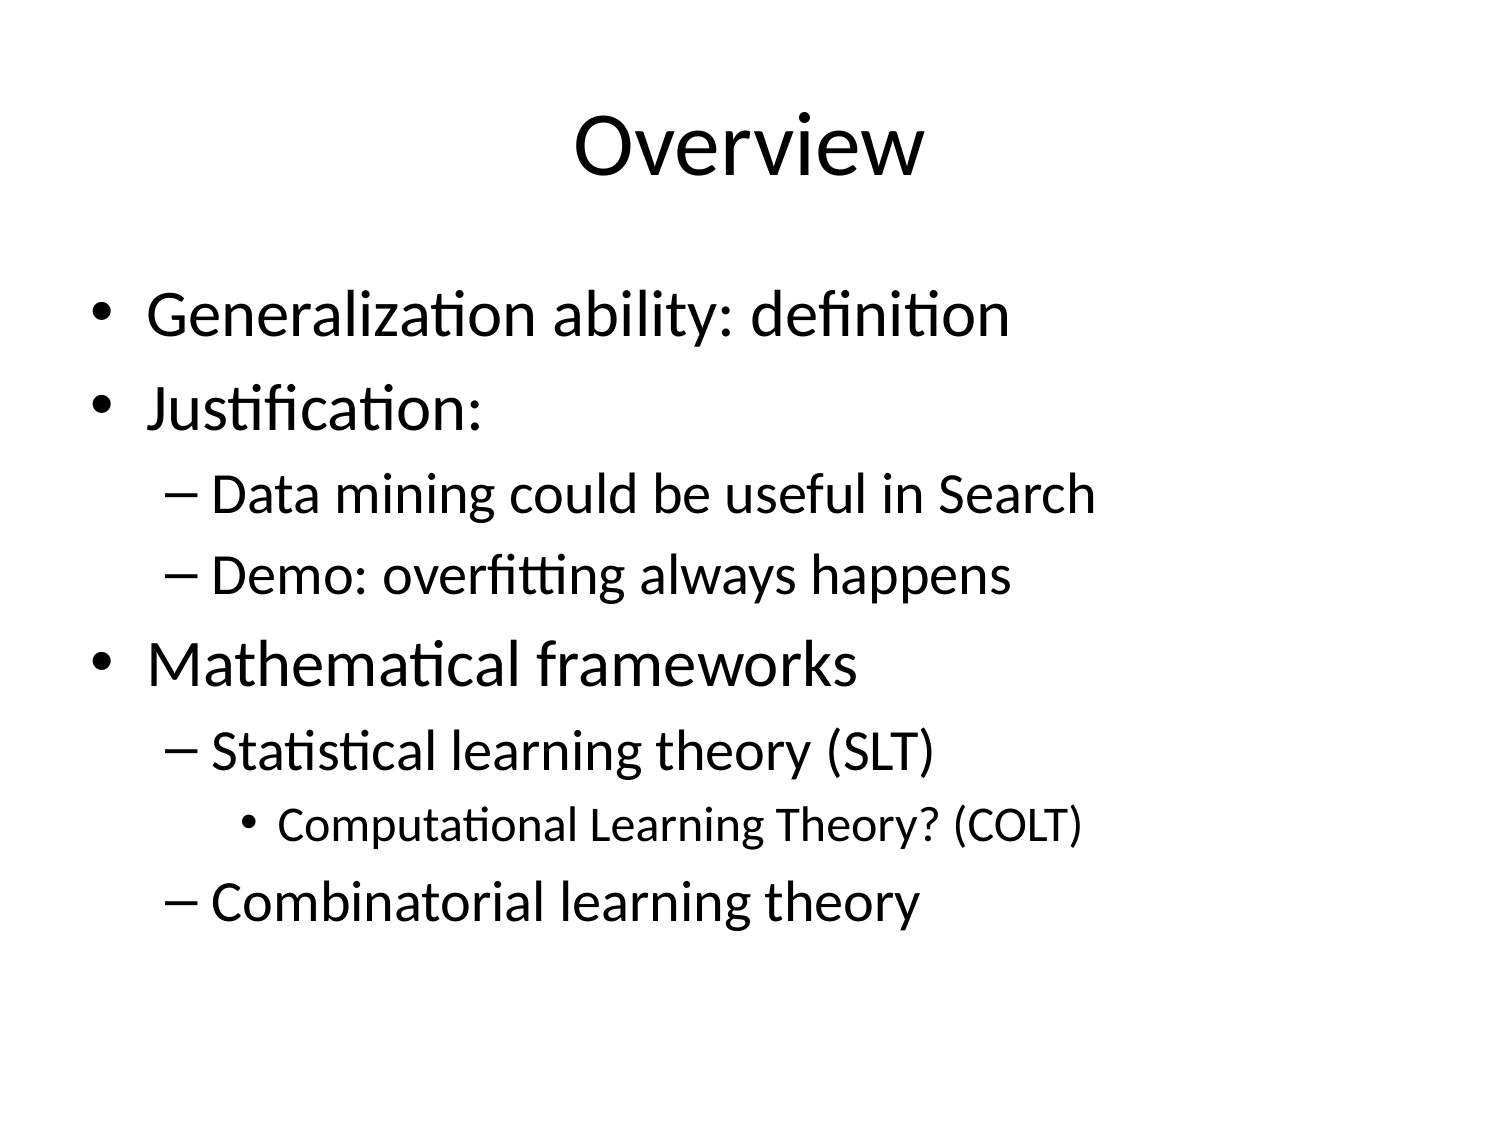

# Overview
Generalization ability: definition
Justification:
Data mining could be useful in Search
Demo: overfitting always happens
Mathematical frameworks
Statistical learning theory (SLT)
Computational Learning Theory? (COLT)
Combinatorial learning theory